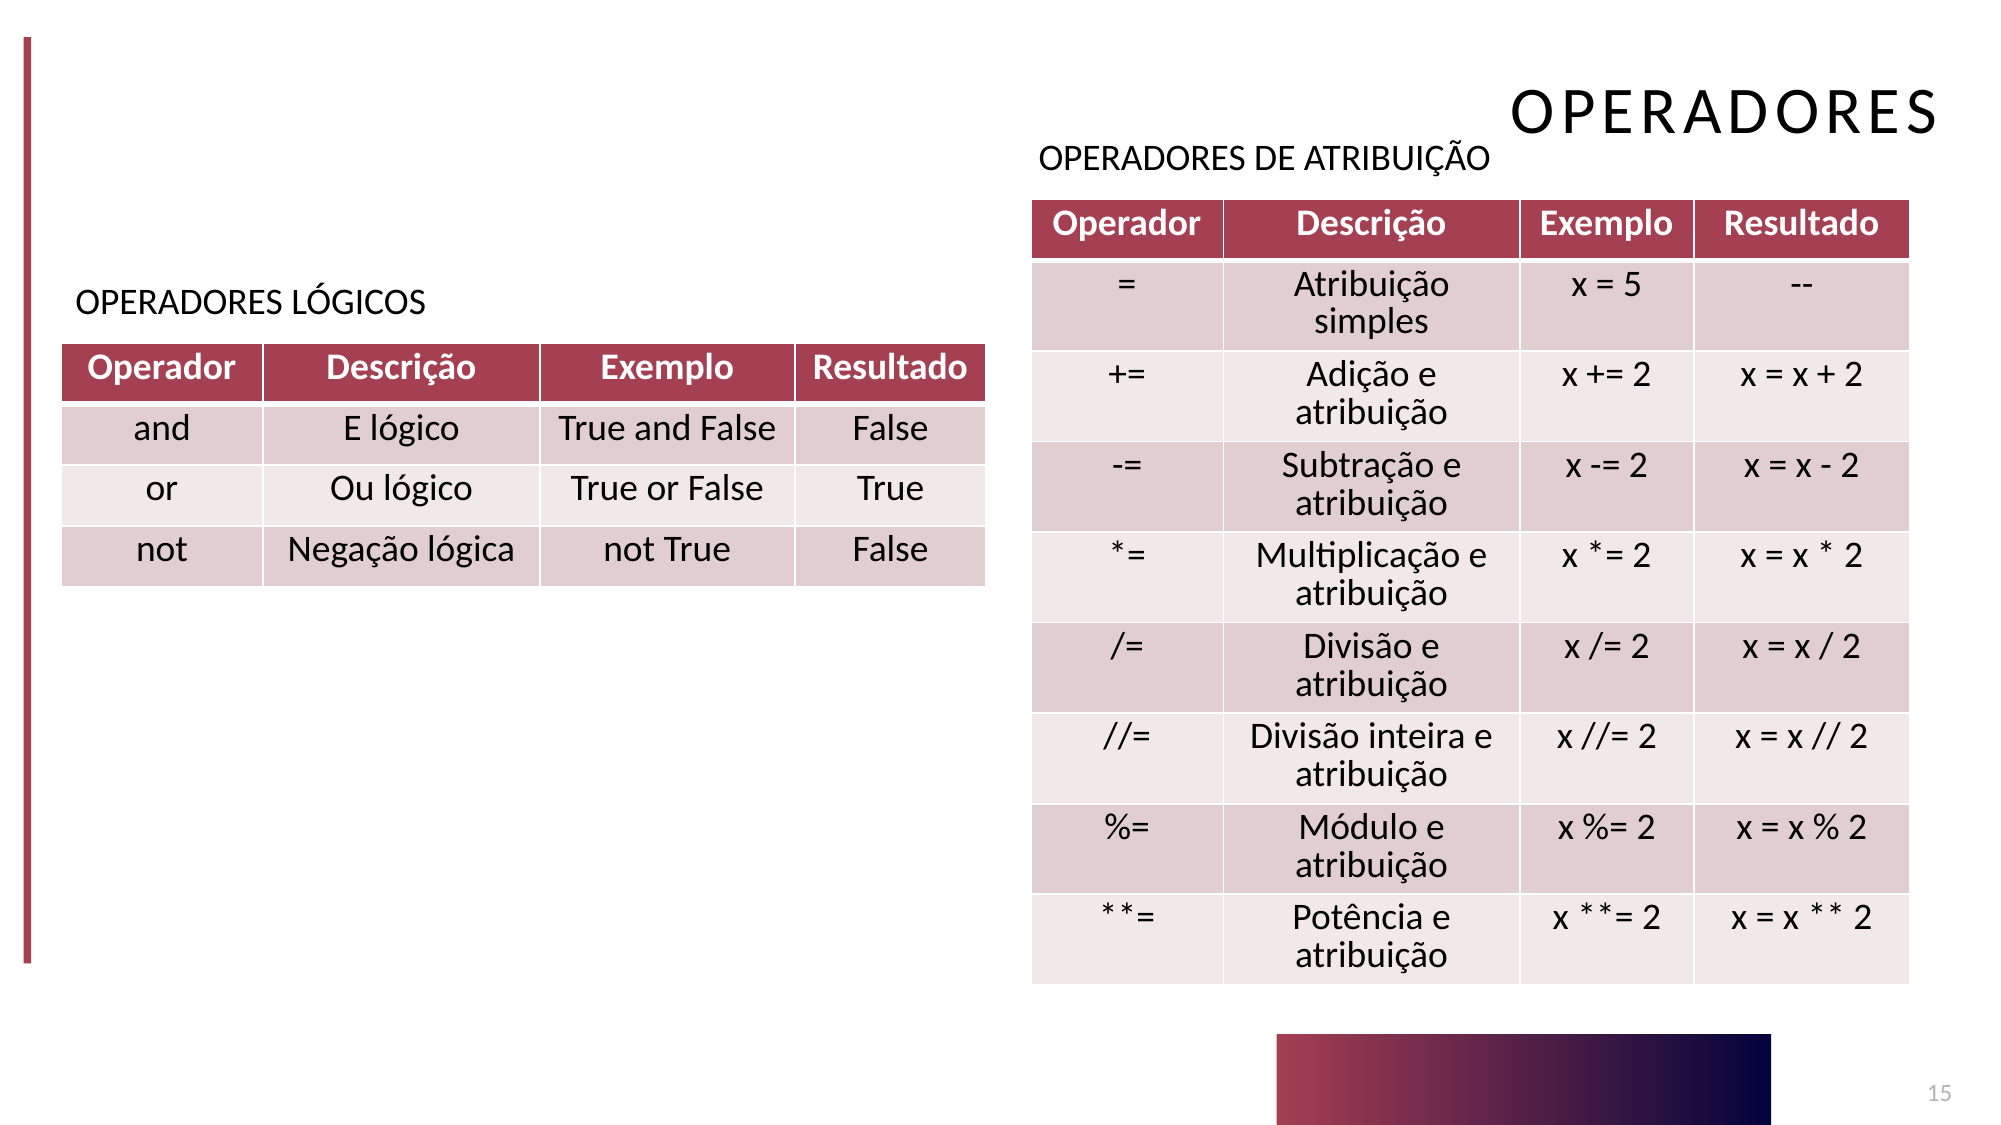

# OPERADORES
 OPERADORES DE ATRIBUIÇÃO
| Operador | Descrição | Exemplo | Resultado |
| --- | --- | --- | --- |
| = | Atribuição simples | x = 5 | -- |
| += | Adição e atribuição | x += 2 | x = x + 2 |
| -= | Subtração e atribuição | x -= 2 | x = x - 2 |
| \*= | Multiplicação e atribuição | x \*= 2 | x = x \* 2 |
| /= | Divisão e atribuição | x /= 2 | x = x / 2 |
| //= | Divisão inteira e atribuição | x //= 2 | x = x // 2 |
| %= | Módulo e atribuição | x %= 2 | x = x % 2 |
| \*\*= | Potência e atribuição | x \*\*= 2 | x = x \*\* 2 |
OPERADORES LÓGICOS
| Operador | Descrição | Exemplo | Resultado |
| --- | --- | --- | --- |
| and | E lógico | True and False | False |
| or | Ou lógico | True or False | True |
| not | Negação lógica | not True | False |
15